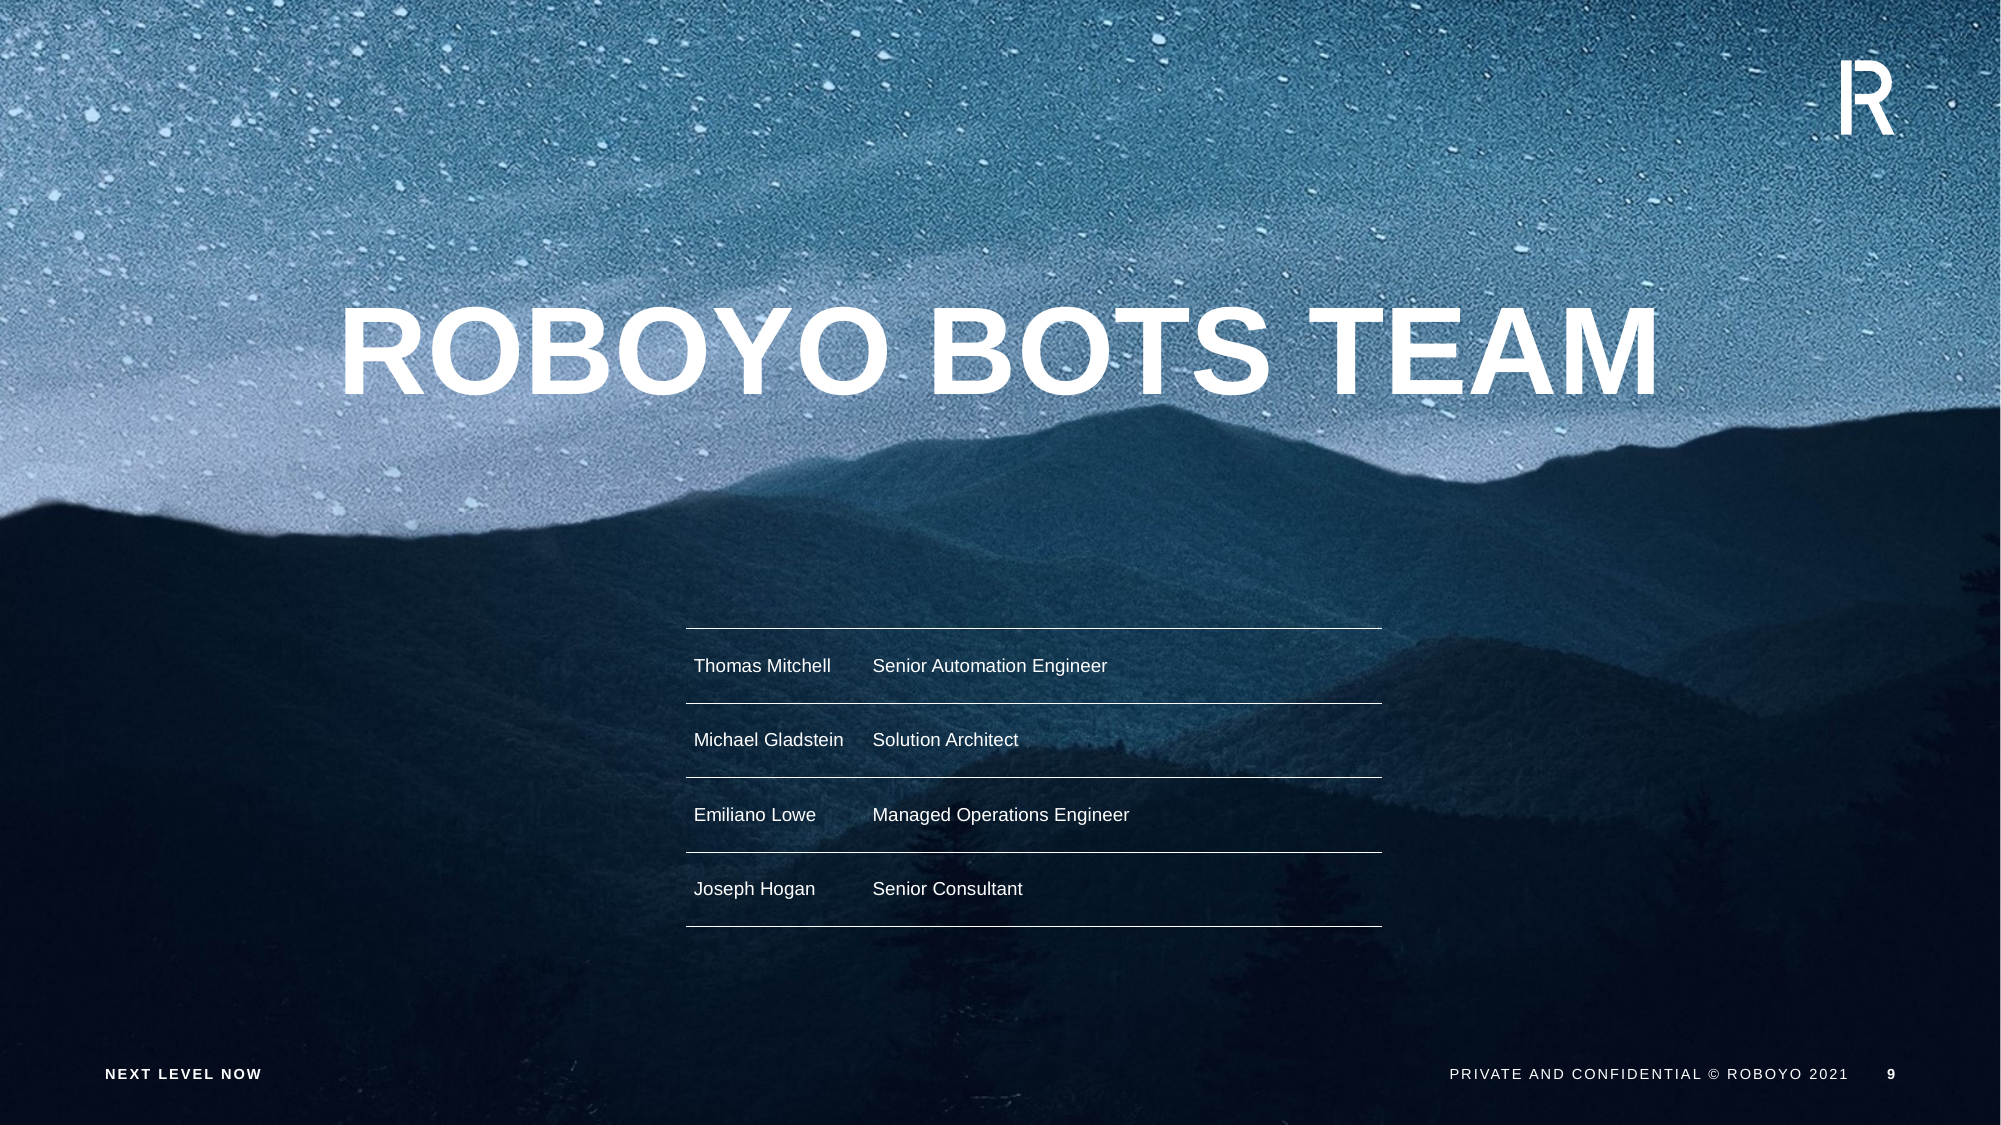

# Roboyo Bots Team
| Thomas Mitchell | Senior Automation Engineer |
| --- | --- |
| Michael Gladstein | Solution Architect |
| Emiliano Lowe | Managed Operations Engineer |
| Joseph Hogan | Senior Consultant |
9